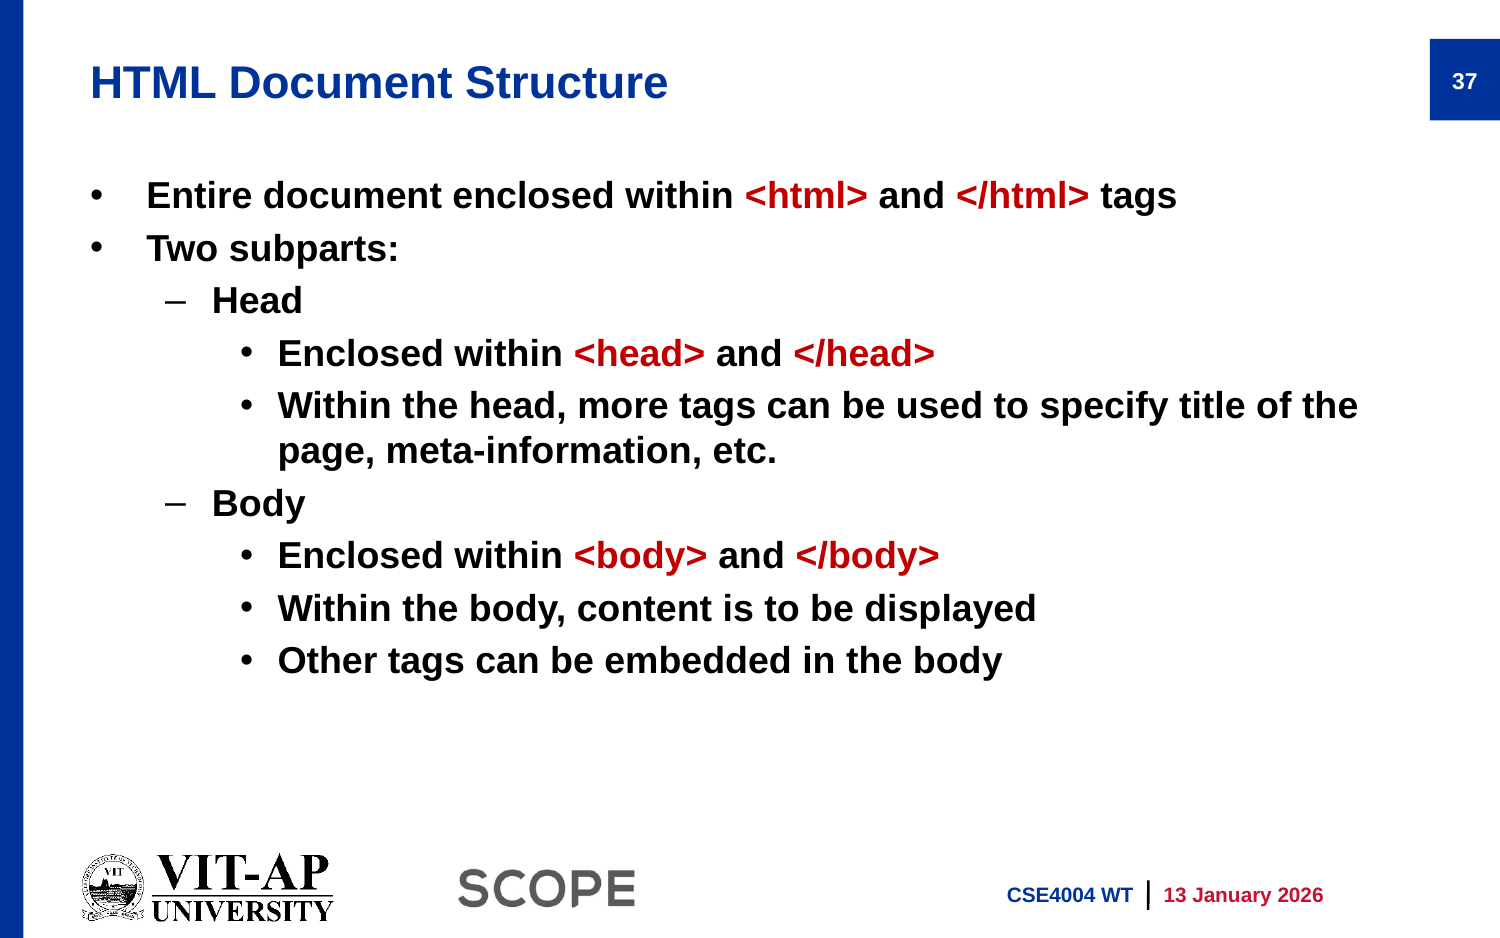

# HTML Document Structure
37
Entire document enclosed within <html> and </html> tags
Two subparts:
Head
Enclosed within <head> and </head>
Within the head, more tags can be used to specify title of the page, meta-information, etc.
Body
Enclosed within <body> and </body>
Within the body, content is to be displayed
Other tags can be embedded in the body

CSE4004 WT
13 January 2026